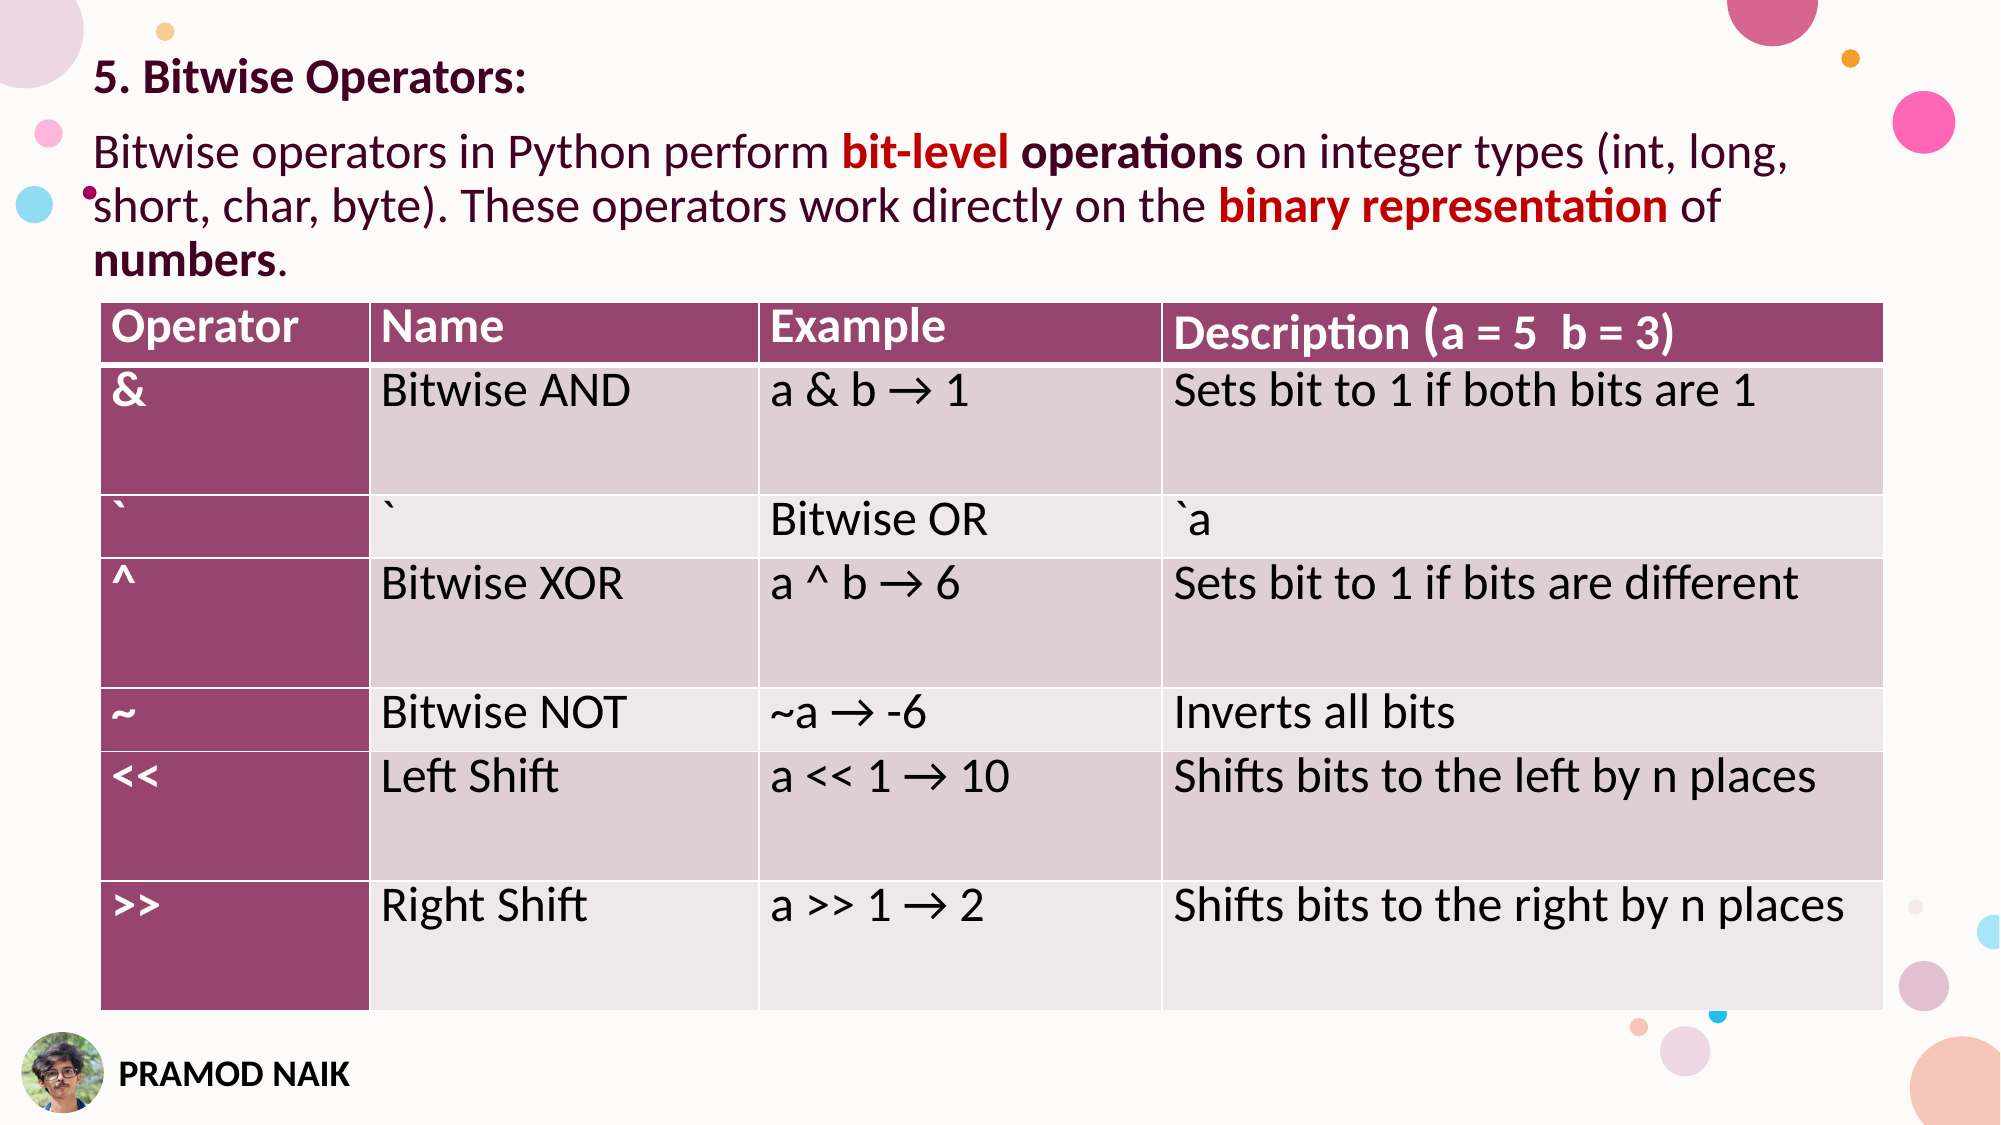

5. Bitwise Operators:
Bitwise operators in Python perform bit-level operations on integer types (int, long, short, char, byte). These operators work directly on the binary representation of numbers.
| Operator | Name | Example | Description (a = 5 b = 3) |
| --- | --- | --- | --- |
| & | Bitwise AND | a & b → 1 | Sets bit to 1 if both bits are 1 |
| ` | ` | Bitwise OR | `a |
| ^ | Bitwise XOR | a ^ b → 6 | Sets bit to 1 if bits are different |
| ~ | Bitwise NOT | ~a → -6 | Inverts all bits |
| << | Left Shift | a << 1 → 10 | Shifts bits to the left by n places |
| >> | Right Shift | a >> 1 → 2 | Shifts bits to the right by n places |